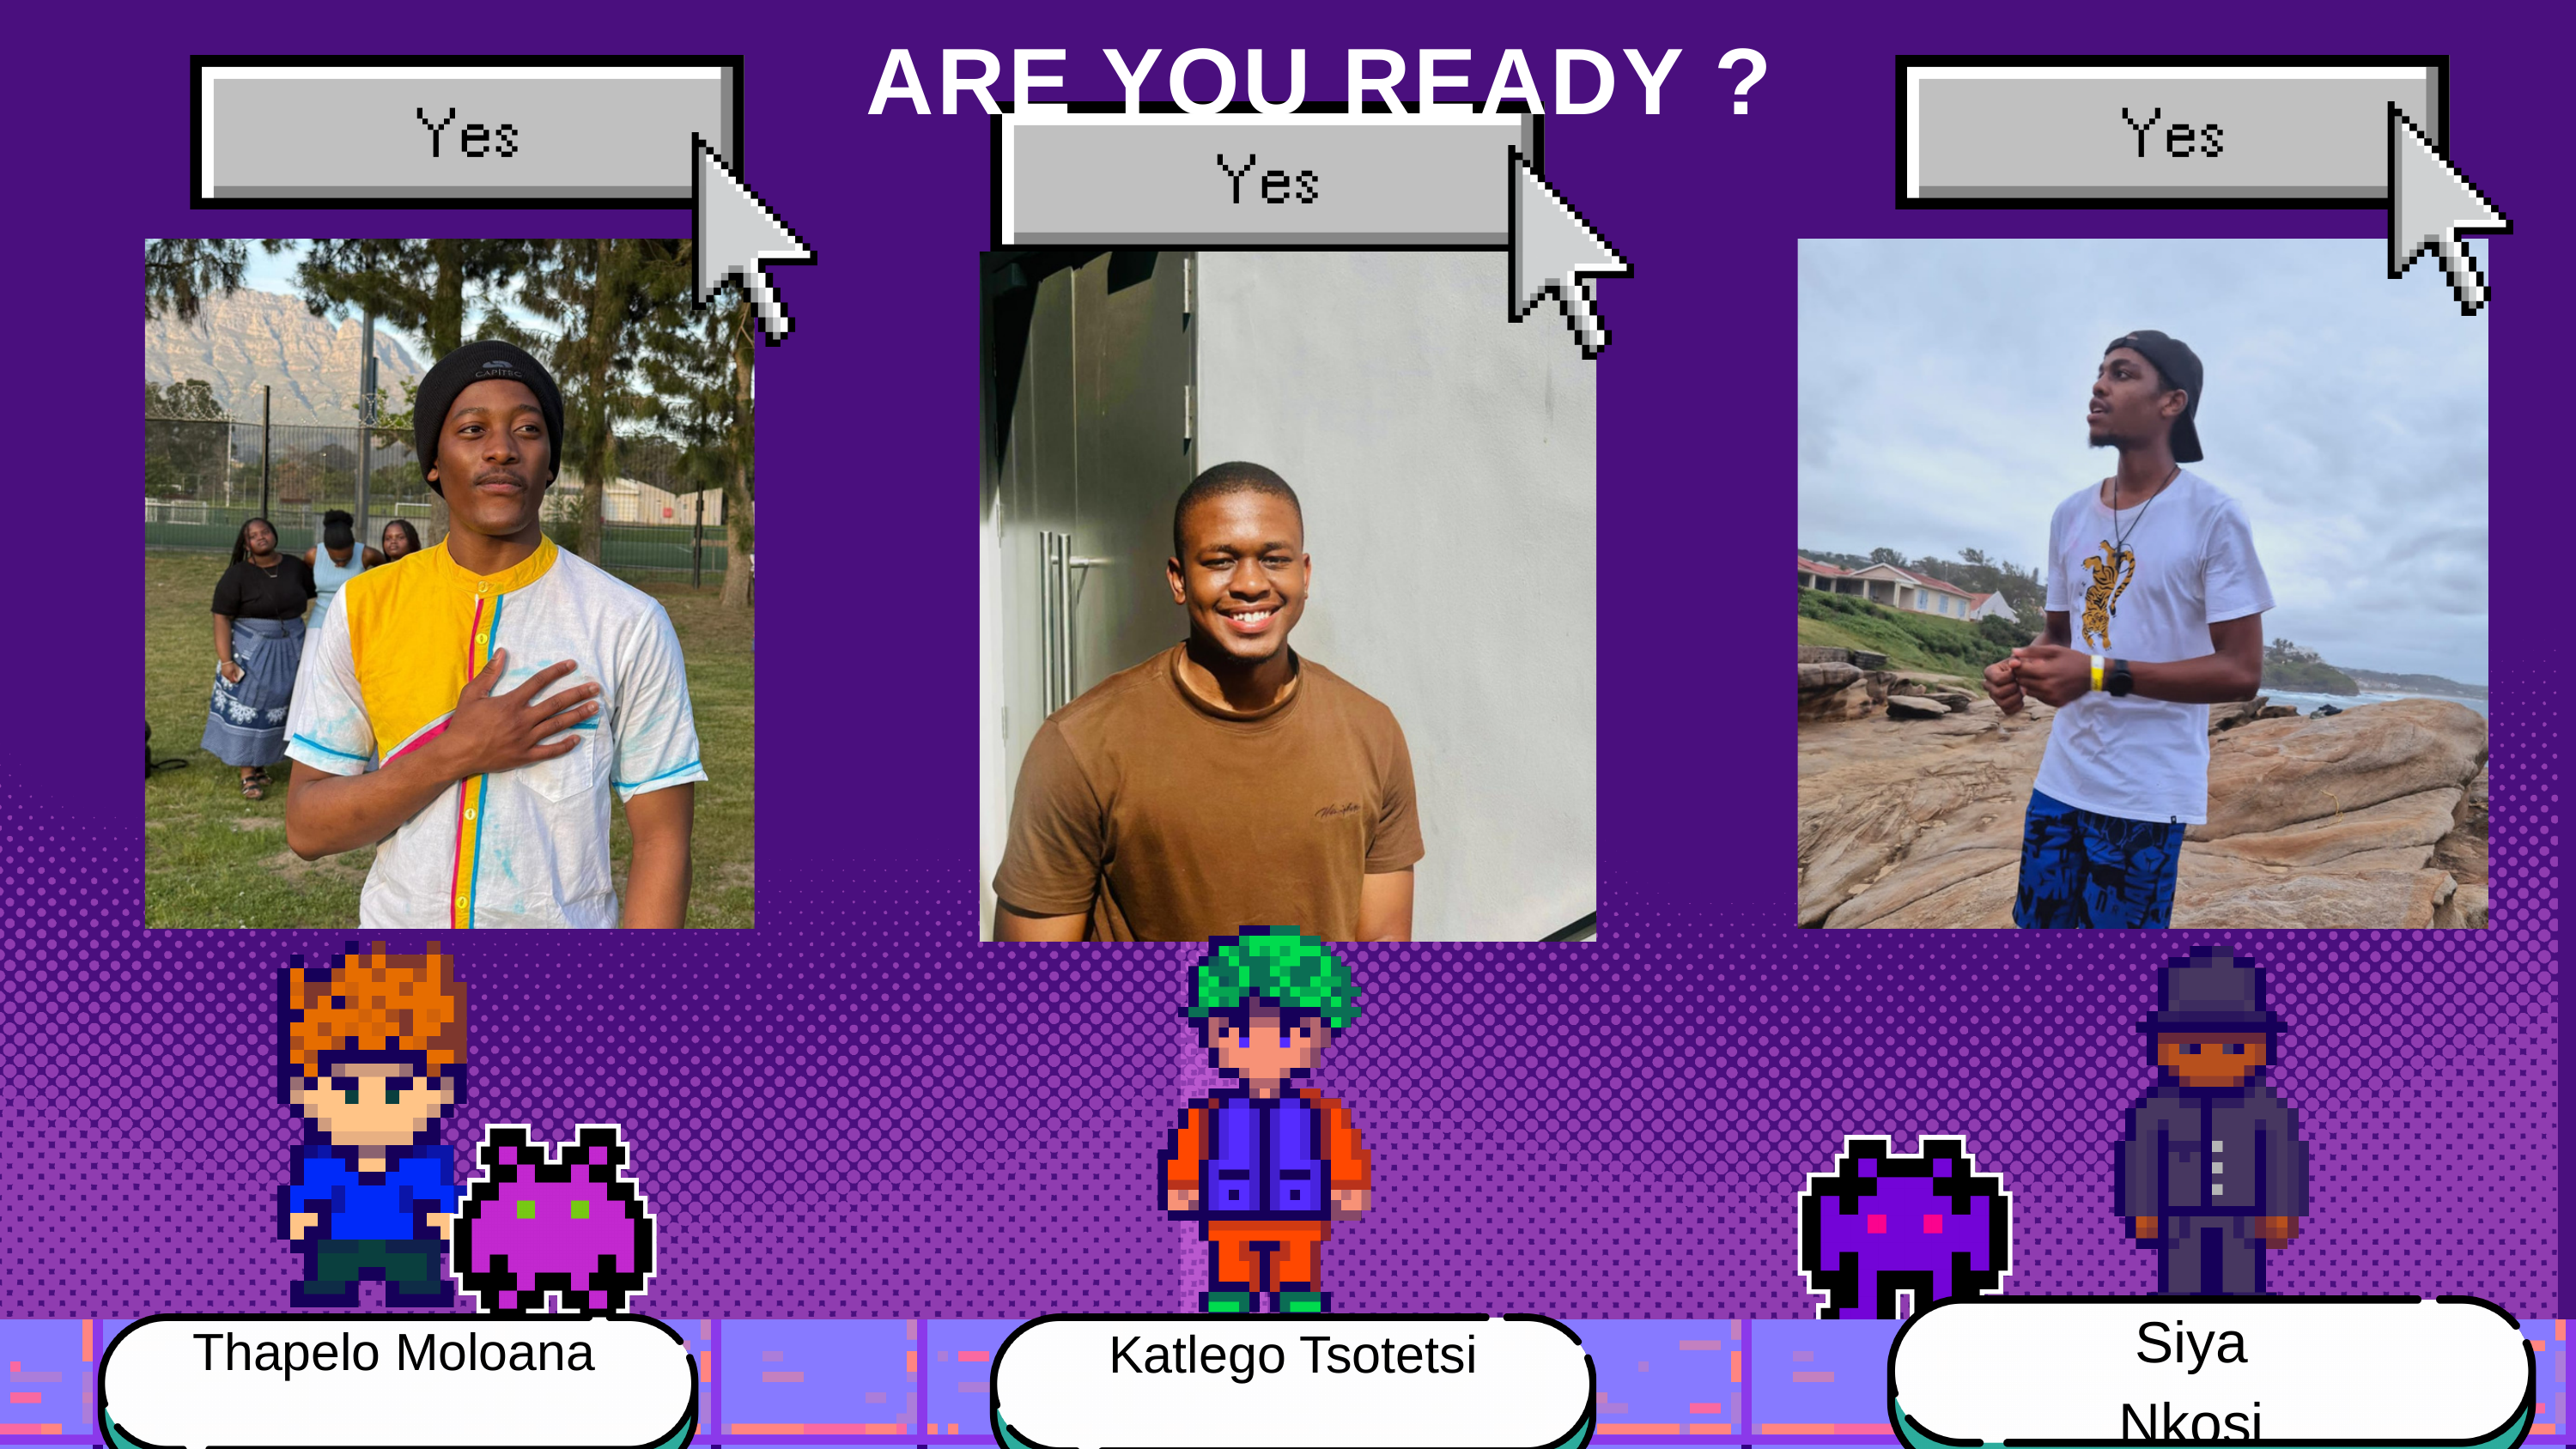

ARE YOU READY ?

Siya
Nkosi

Thapelo Moloana
Katlego Tsotetsi